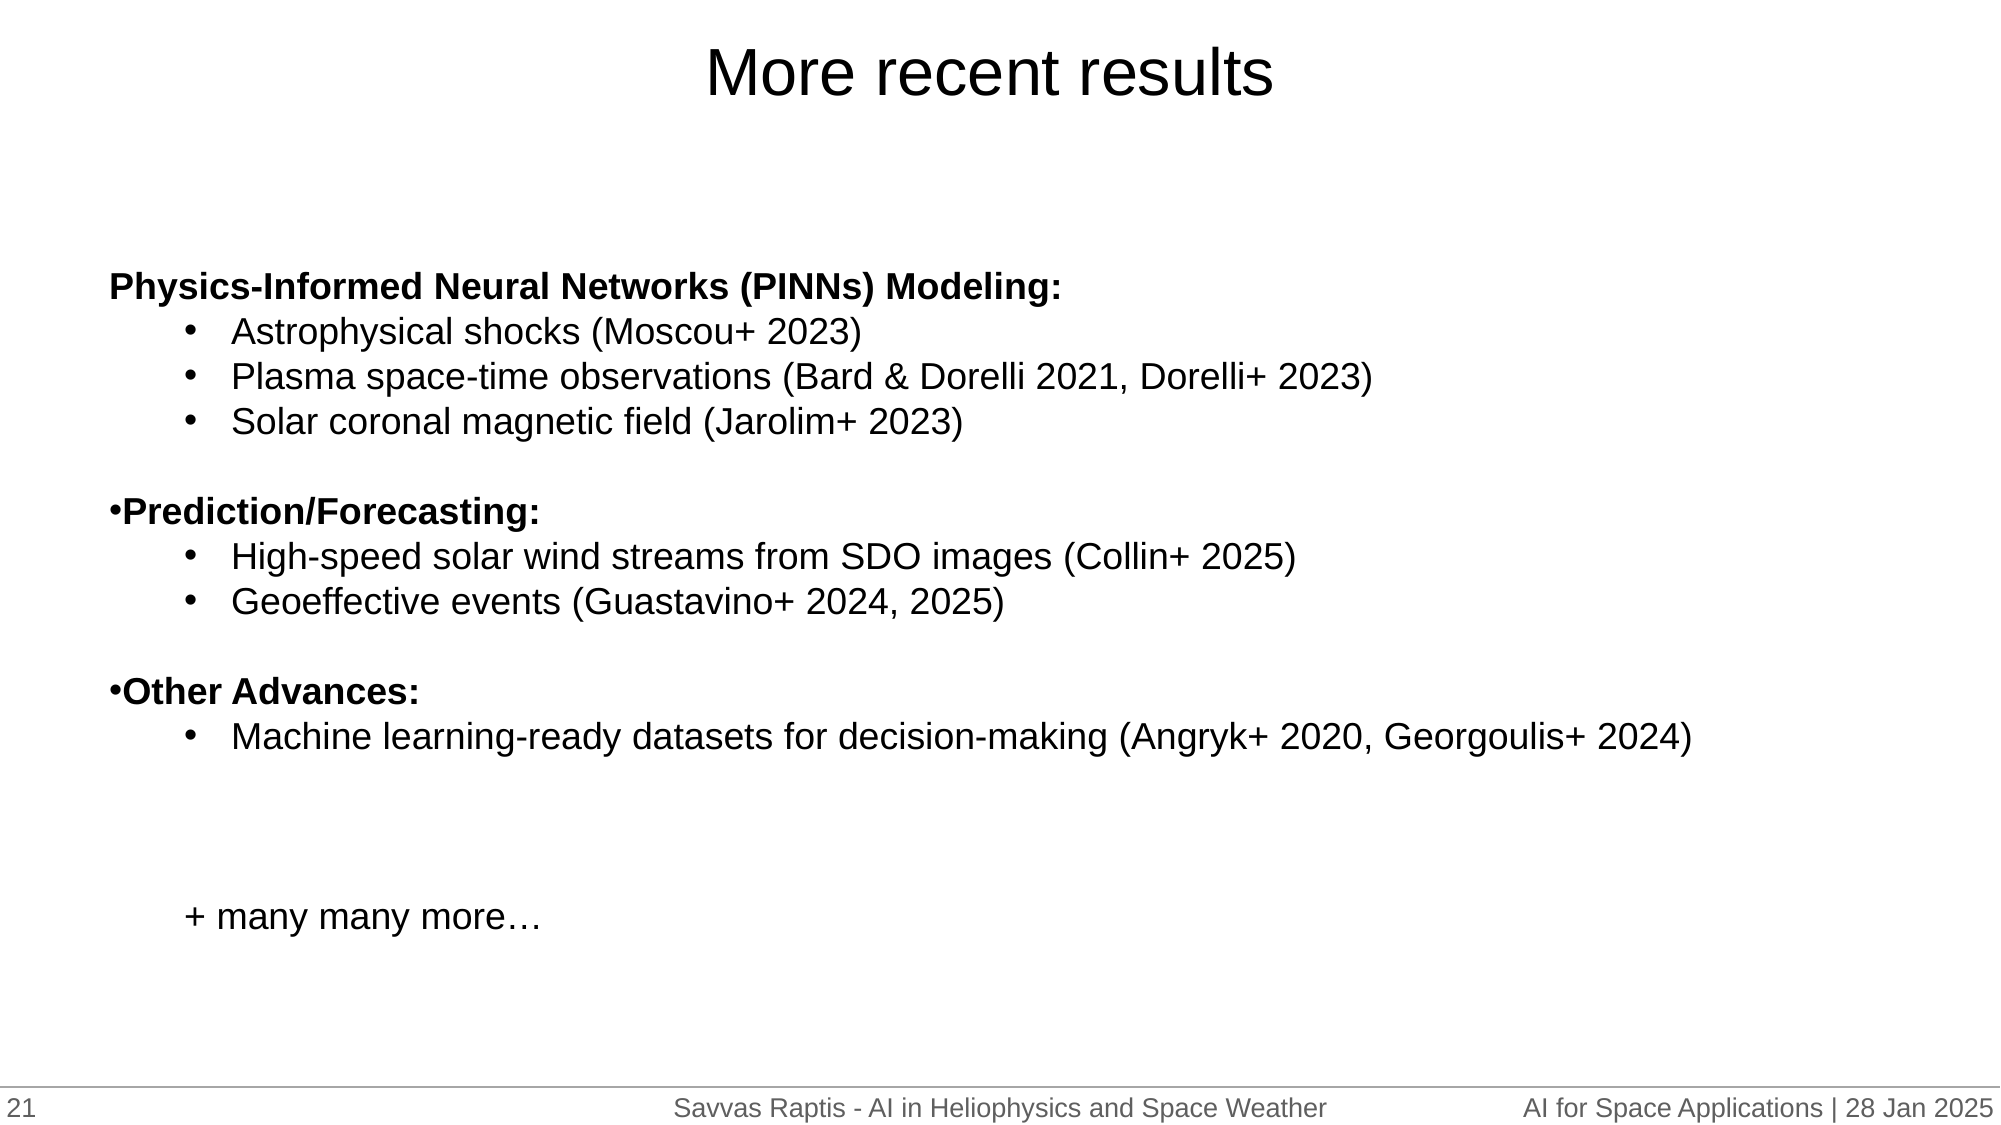

# More recent results
Physics-Informed Neural Networks (PINNs) Modeling:
Astrophysical shocks (Moscou+ 2023)
Plasma space-time observations (Bard & Dorelli 2021, Dorelli+ 2023)
Solar coronal magnetic field (Jarolim+ 2023)

Prediction/Forecasting:
High-speed solar wind streams from SDO images (Collin+ 2025)
Geoeffective events (Guastavino+ 2024, 2025)

Other Advances:
Machine learning-ready datasets for decision-making (Angryk+ 2020, Georgoulis+ 2024)

+ many many more…